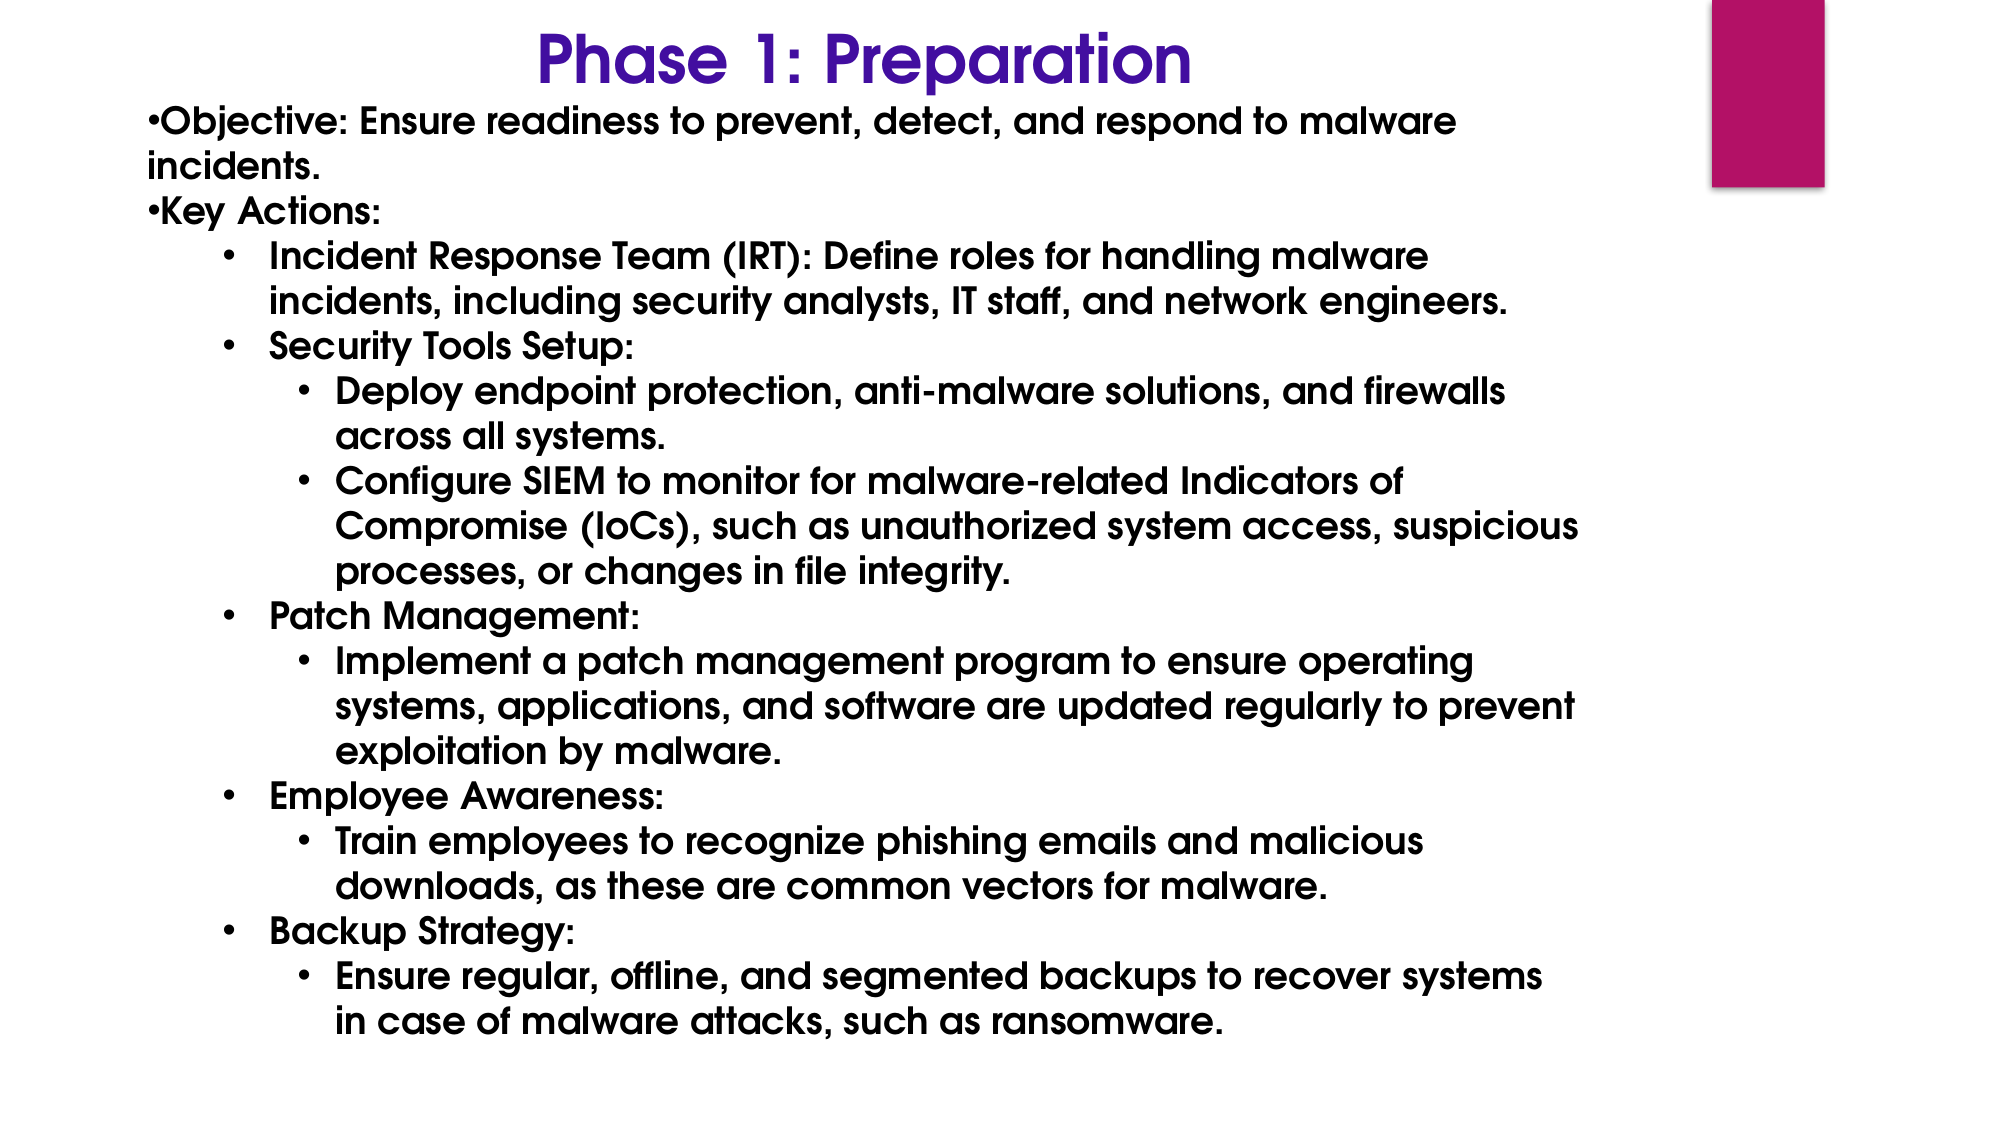

Phase 1: Preparation
Objective: Ensure readiness to prevent, detect, and respond to malware incidents.
Key Actions:
Incident Response Team (IRT): Define roles for handling malware incidents, including security analysts, IT staff, and network engineers.
Security Tools Setup:
Deploy endpoint protection, anti-malware solutions, and firewalls across all systems.
Configure SIEM to monitor for malware-related Indicators of Compromise (IoCs), such as unauthorized system access, suspicious processes, or changes in file integrity.
Patch Management:
Implement a patch management program to ensure operating systems, applications, and software are updated regularly to prevent exploitation by malware.
Employee Awareness:
Train employees to recognize phishing emails and malicious downloads, as these are common vectors for malware.
Backup Strategy:
Ensure regular, offline, and segmented backups to recover systems in case of malware attacks, such as ransomware.